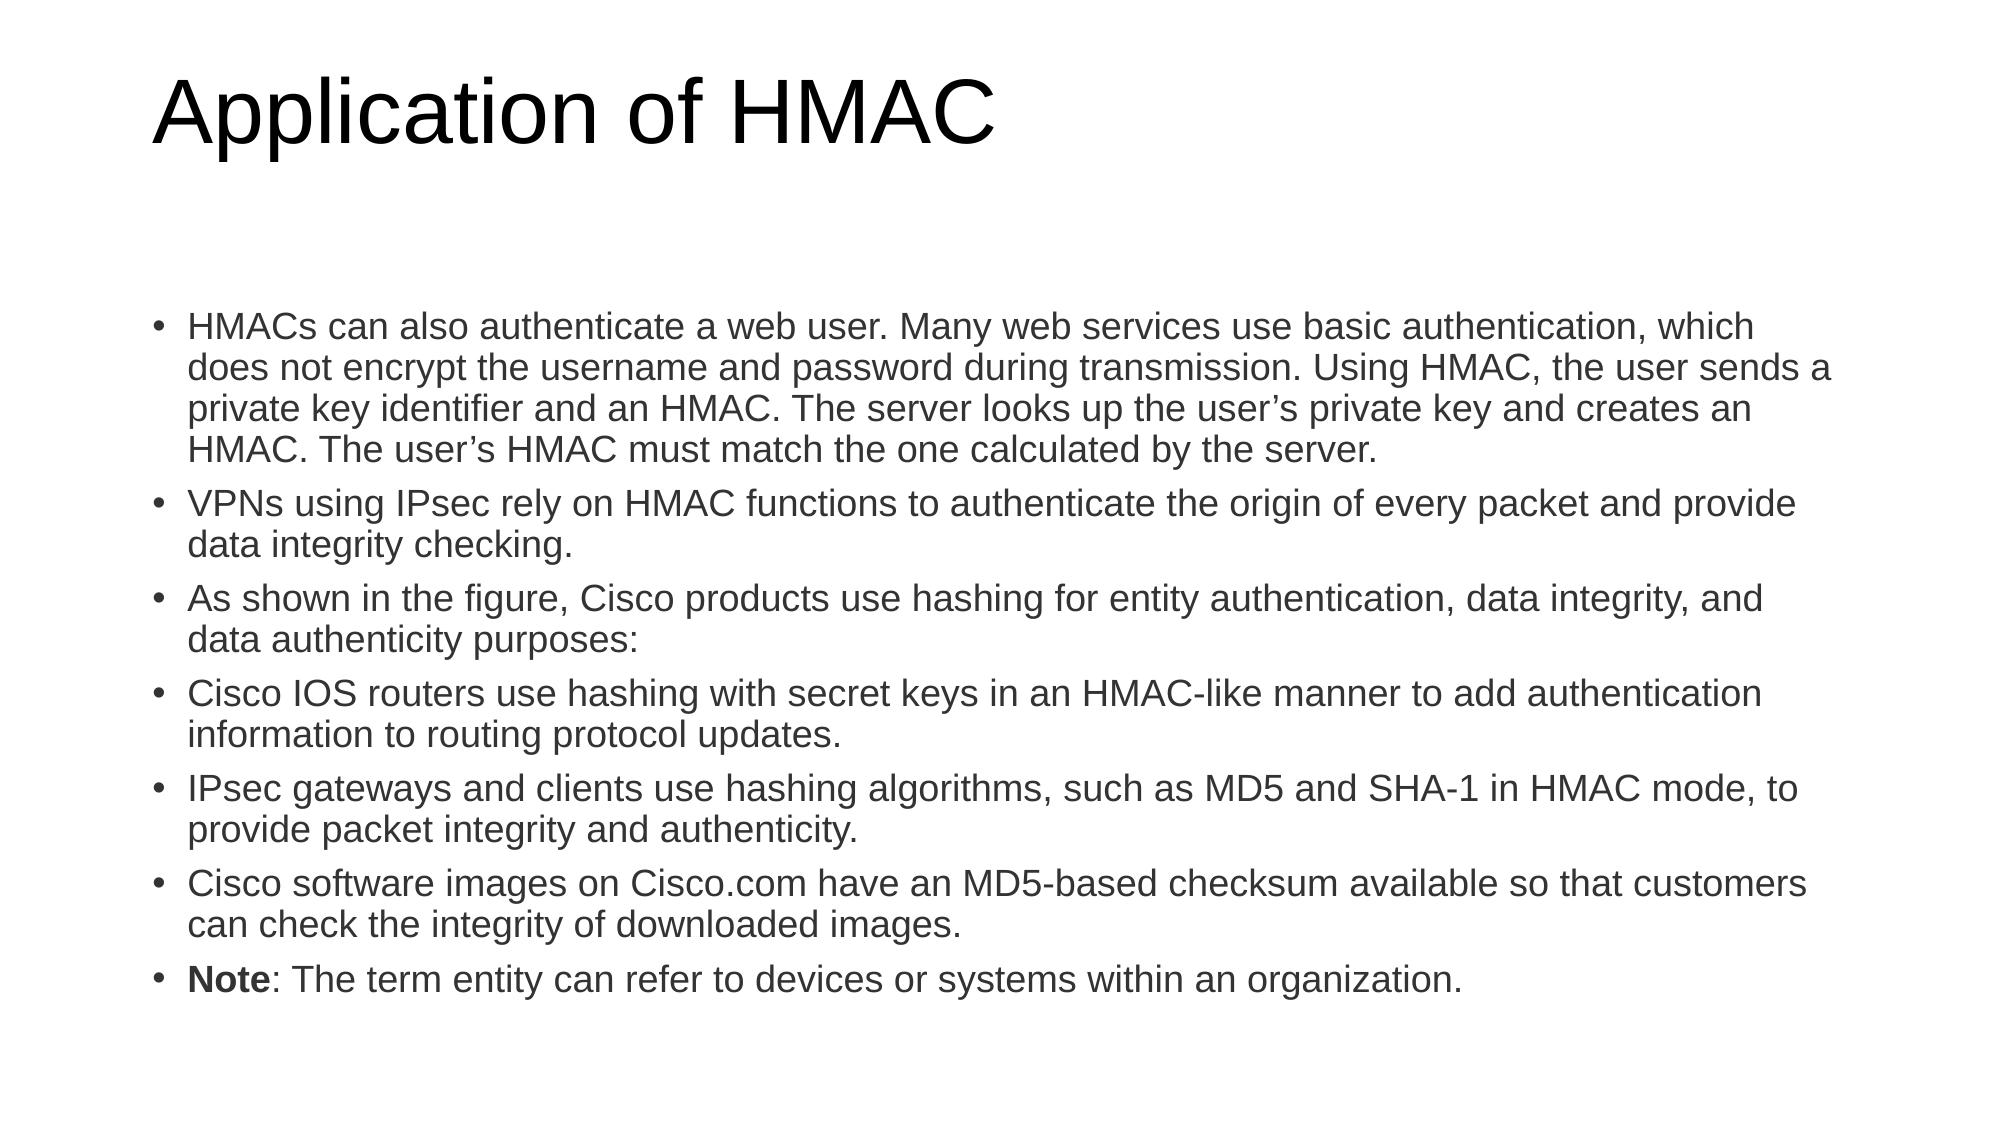

# Application of HMAC
HMACs can also authenticate a web user. Many web services use basic authentication, which does not encrypt the username and password during transmission. Using HMAC, the user sends a private key identifier and an HMAC. The server looks up the user’s private key and creates an HMAC. The user’s HMAC must match the one calculated by the server.
VPNs using IPsec rely on HMAC functions to authenticate the origin of every packet and provide data integrity checking.
As shown in the figure, Cisco products use hashing for entity authentication, data integrity, and data authenticity purposes:
Cisco IOS routers use hashing with secret keys in an HMAC-like manner to add authentication information to routing protocol updates.
IPsec gateways and clients use hashing algorithms, such as MD5 and SHA-1 in HMAC mode, to provide packet integrity and authenticity.
Cisco software images on Cisco.com have an MD5-based checksum available so that customers can check the integrity of downloaded images.
Note: The term entity can refer to devices or systems within an organization.